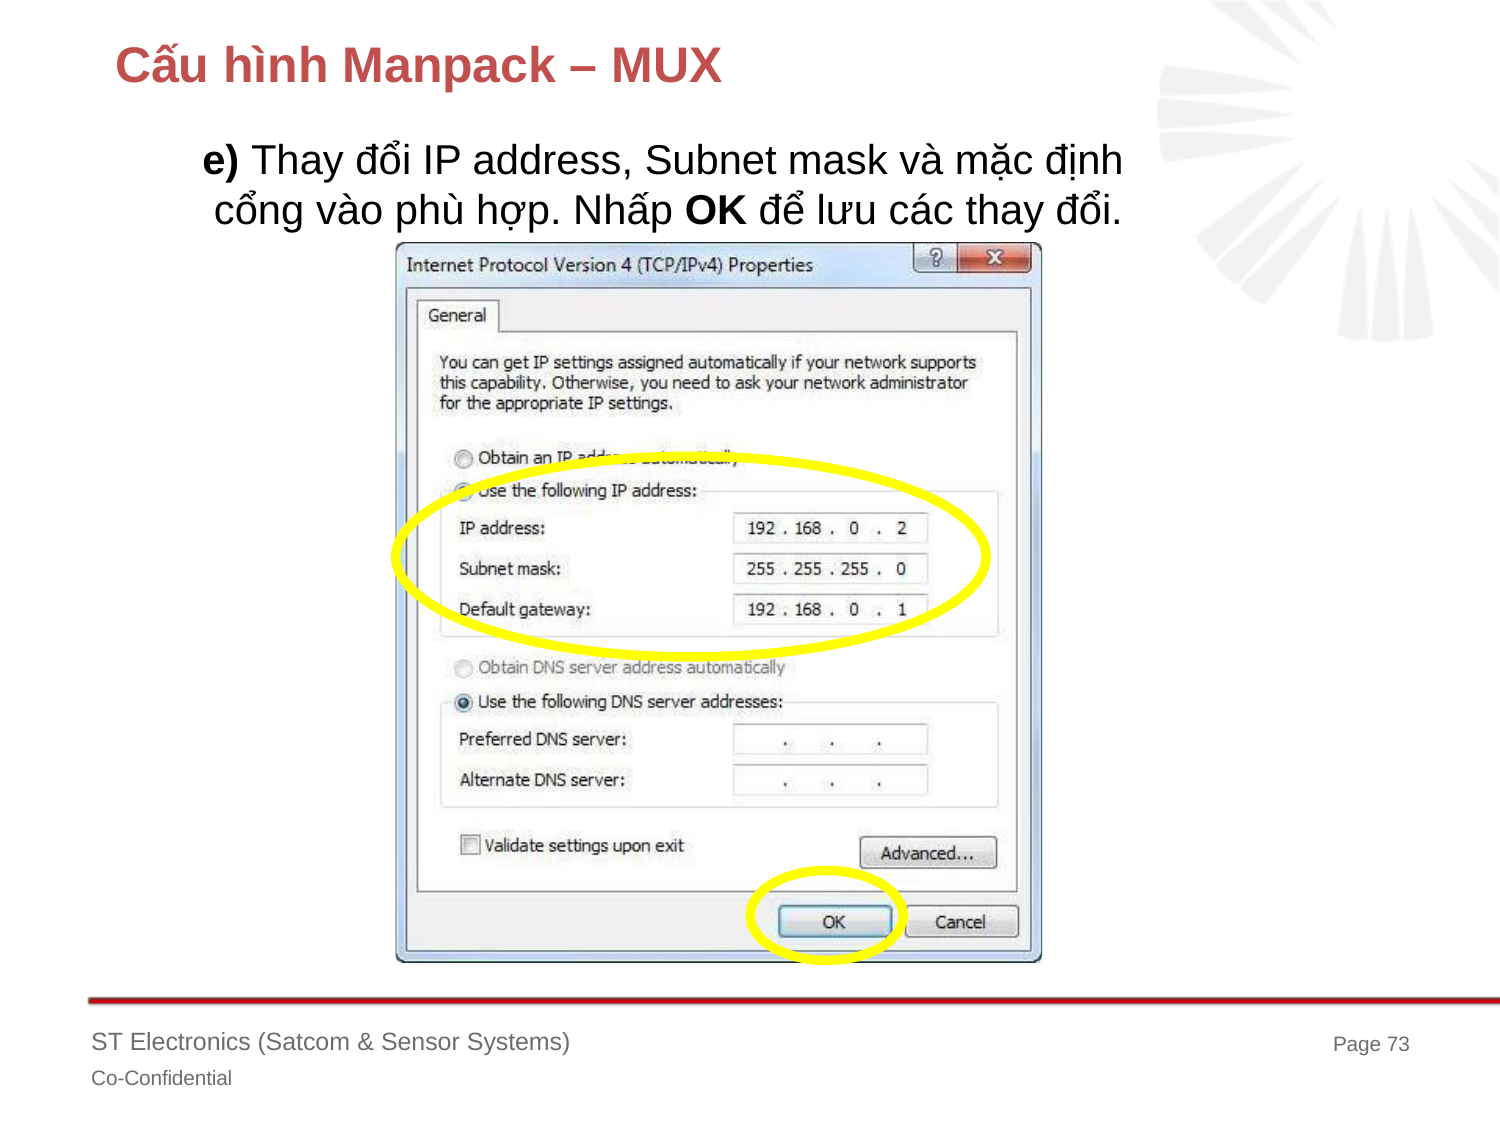

# Cấu hình Manpack – MUX
e) Thay đổi IP address, Subnet mask và mặc định  cổng vào phù hợp. Nhấp OK để lưu các thay đổi.

ST Electronics (Satcom & Sensor Systems)
Co-Confidential
Page 73